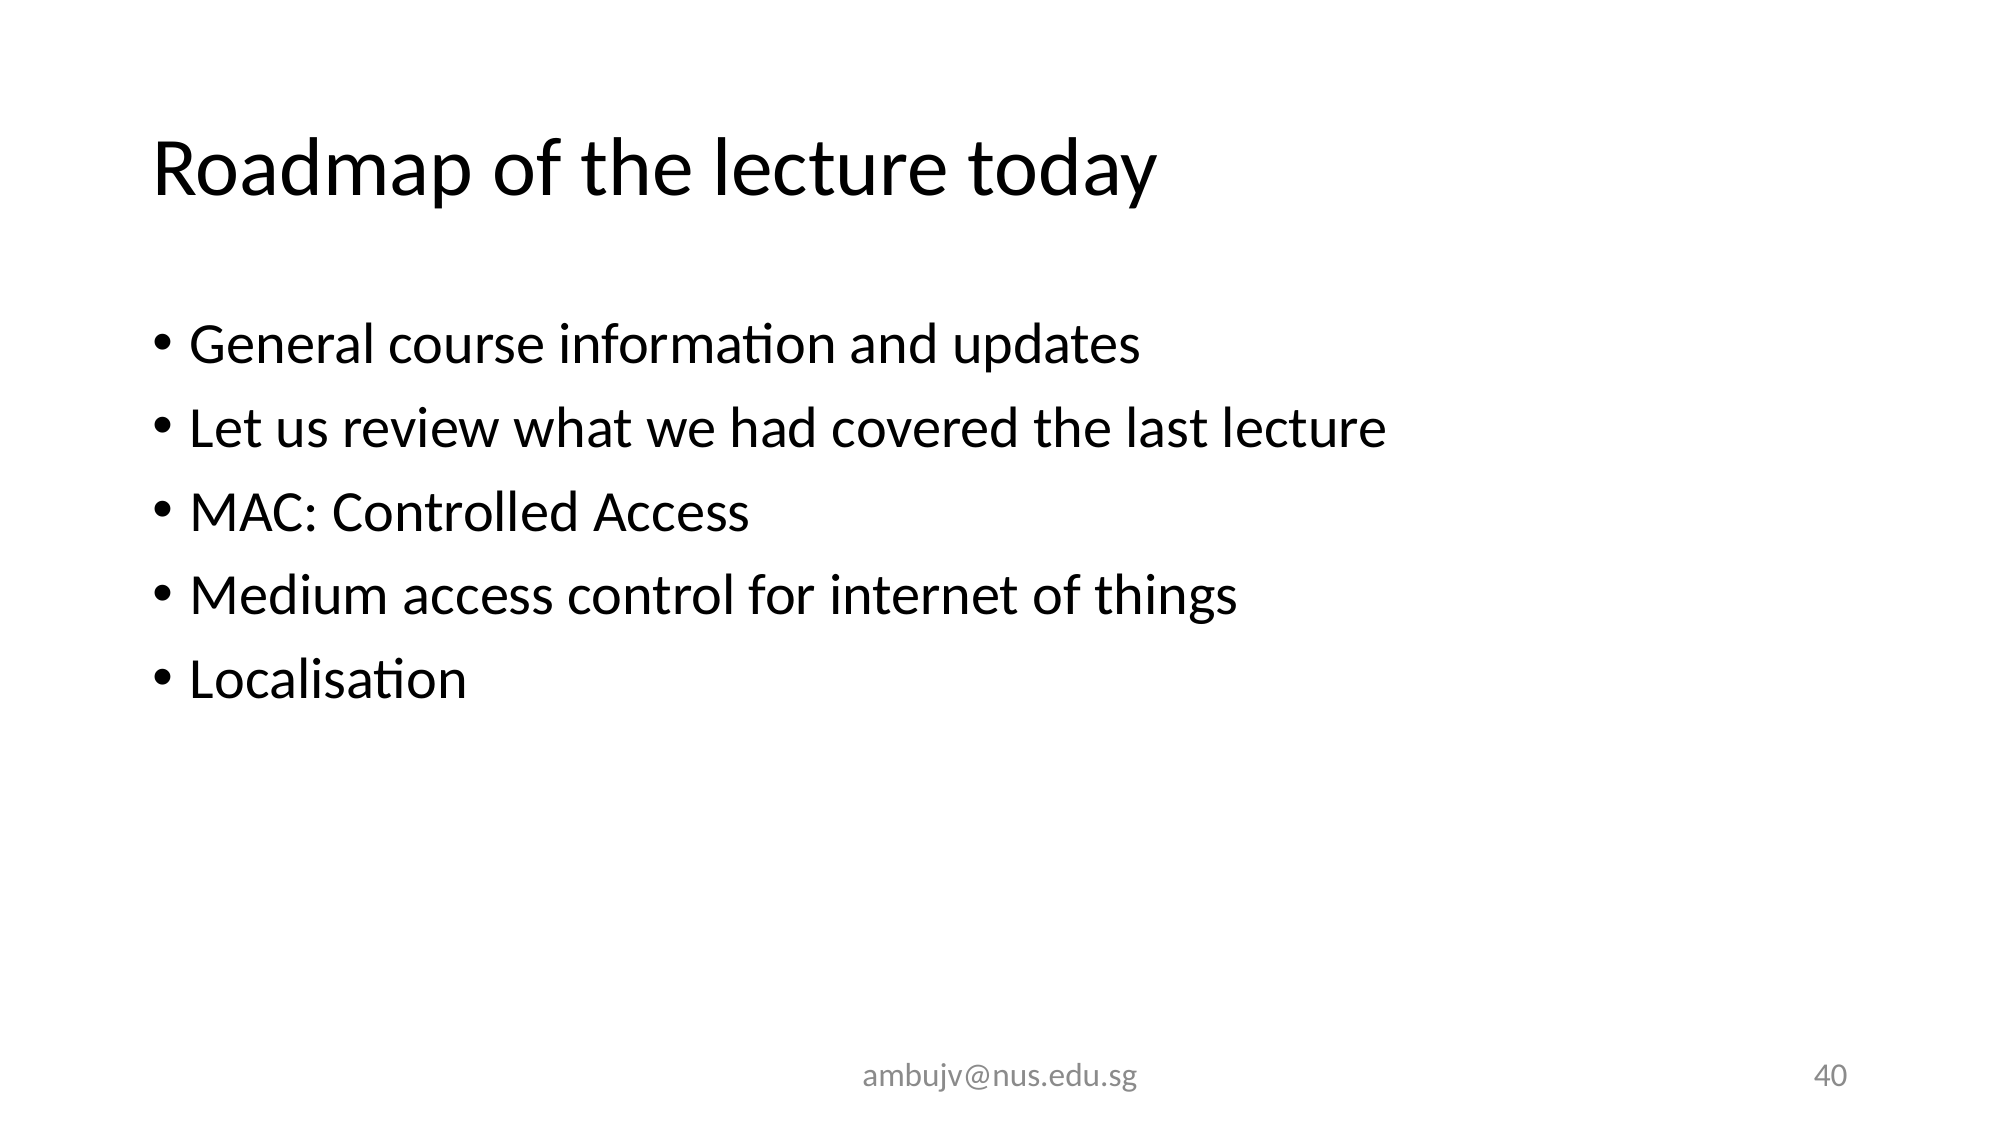

# Roadmap of the lecture today
General course information and updates
Let us review what we had covered the last lecture
MAC: Controlled Access
Medium access control for internet of things
Localisation
ambujv@nus.edu.sg
40